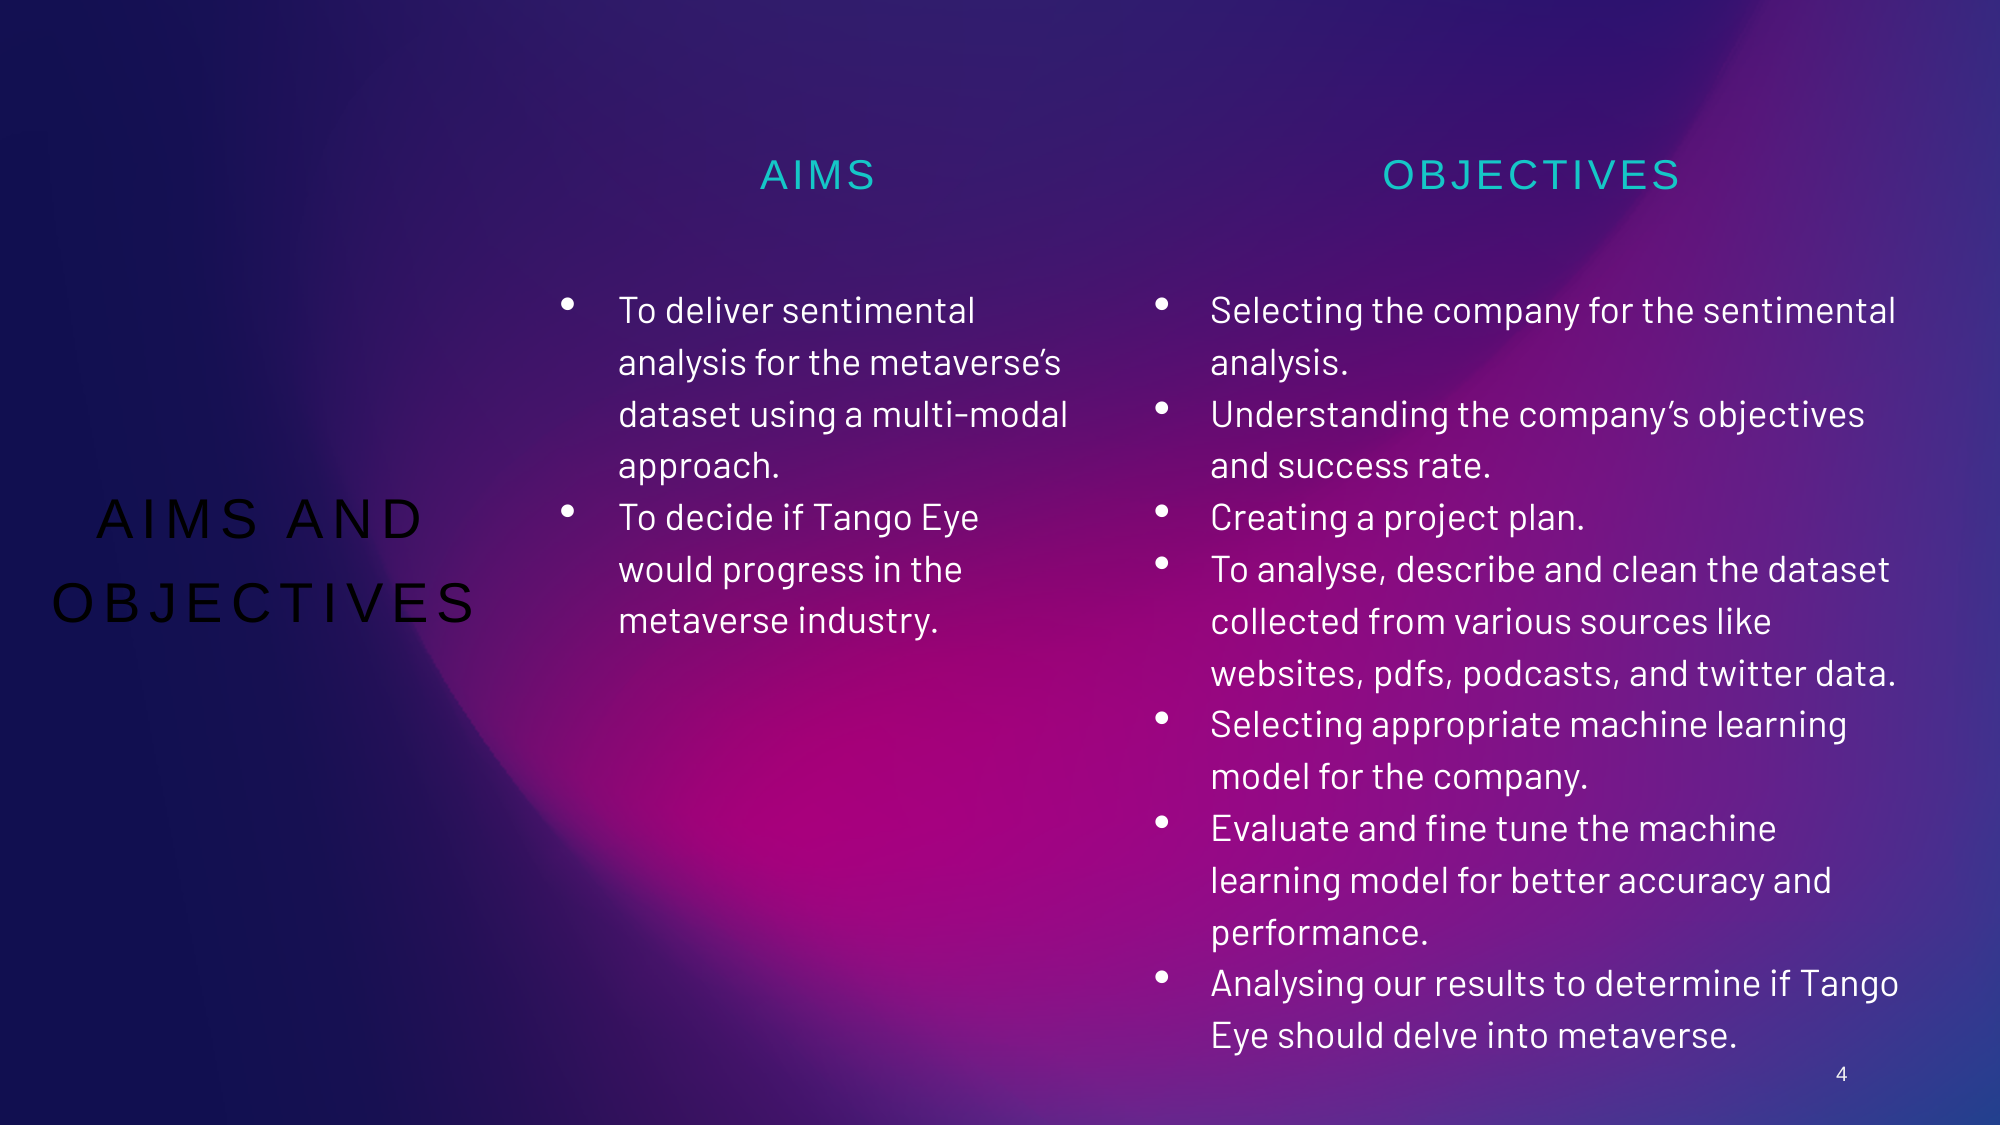

Aims
Objectives
To deliver sentimental analysis for the metaverse’s dataset using a multi-modal approach.
To decide if Tango Eye would progress in the metaverse industry.
Selecting the company for the sentimental analysis.
Understanding the company’s objectives and success rate.
Creating a project plan.
To analyse, describe and clean the dataset collected from various sources like websites, pdfs, podcasts, and twitter data.
Selecting appropriate machine learning model for the company.
Evaluate and fine tune the machine learning model for better accuracy and performance.
Analysing our results to determine if Tango Eye should delve into metaverse.
# Aims and objectives
4